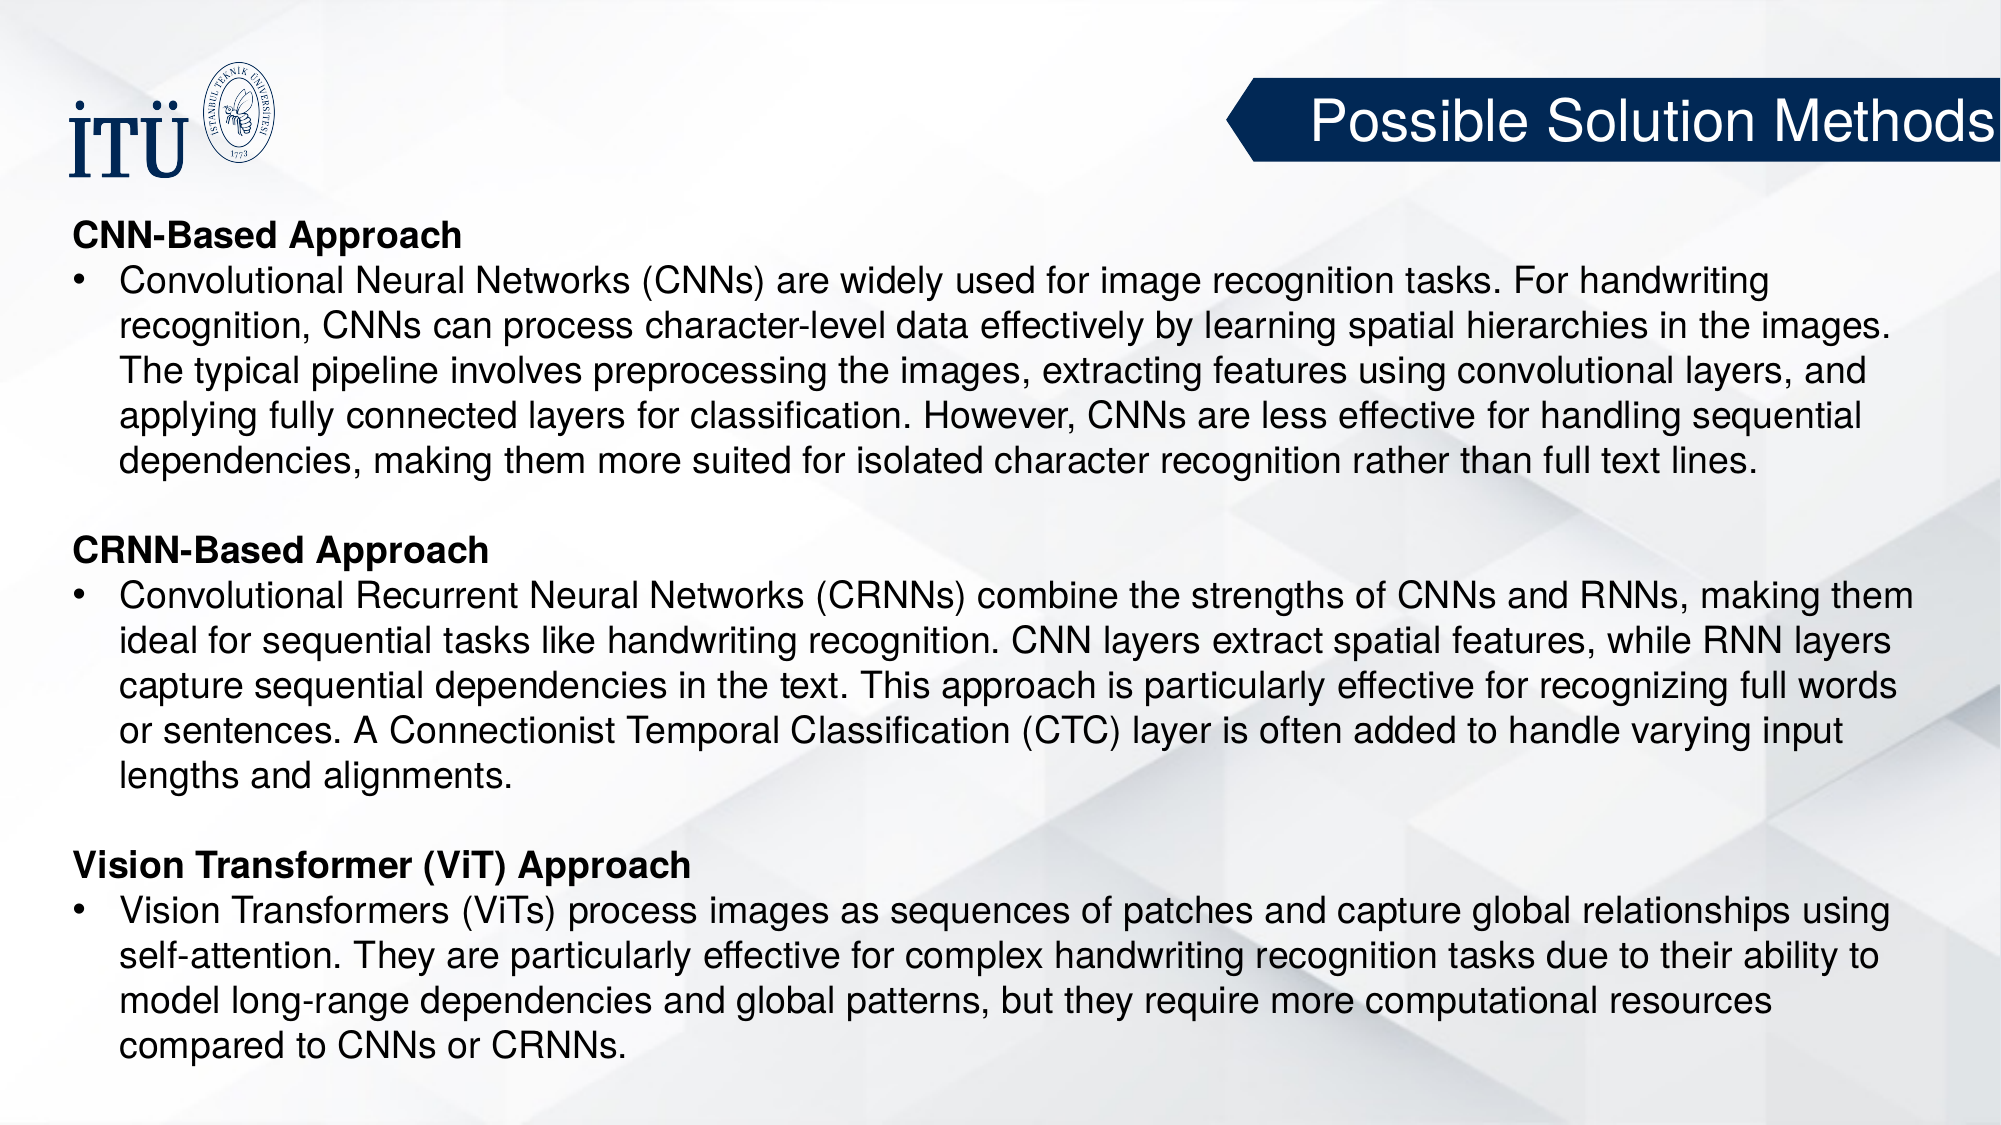

Possible Solution Methods
CNN-Based Approach
Convolutional Neural Networks (CNNs) are widely used for image recognition tasks. For handwriting recognition, CNNs can process character-level data effectively by learning spatial hierarchies in the images. The typical pipeline involves preprocessing the images, extracting features using convolutional layers, and applying fully connected layers for classification. However, CNNs are less effective for handling sequential dependencies, making them more suited for isolated character recognition rather than full text lines.

CRNN-Based Approach
Convolutional Recurrent Neural Networks (CRNNs) combine the strengths of CNNs and RNNs, making them ideal for sequential tasks like handwriting recognition. CNN layers extract spatial features, while RNN layers capture sequential dependencies in the text. This approach is particularly effective for recognizing full words or sentences. A Connectionist Temporal Classification (CTC) layer is often added to handle varying input lengths and alignments.

Vision Transformer (ViT) Approach
Vision Transformers (ViTs) process images as sequences of patches and capture global relationships using self-attention. They are particularly effective for complex handwriting recognition tasks due to their ability to model long-range dependencies and global patterns, but they require more computational resources compared to CNNs or CRNNs.